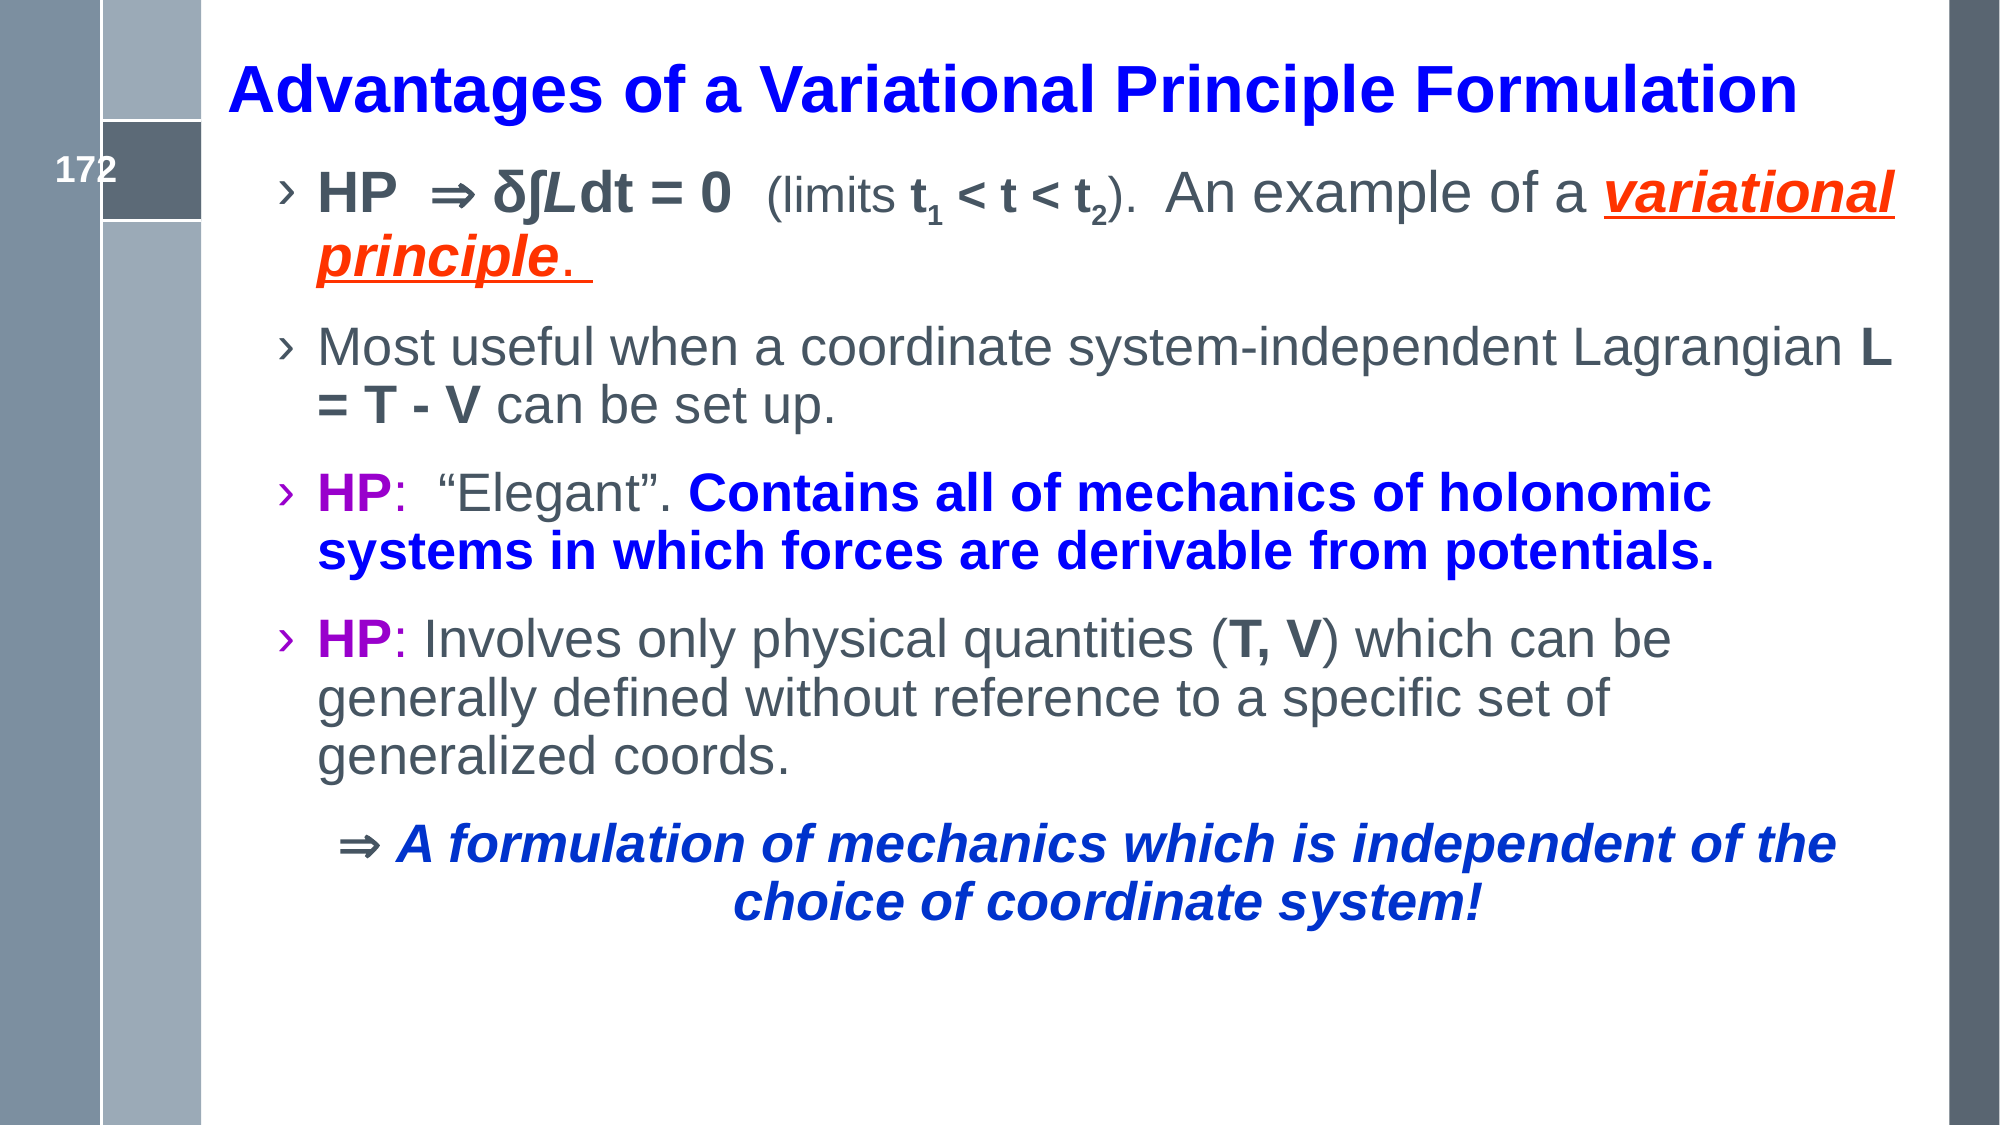

# Advantages of a Variational Principle Formulation
HP  ⇒ δ∫Ldt = 0  (limits t1 < t < t2).  An example of a variational principle.
Most useful when a coordinate system-independent Lagrangian L = T - V can be set up.
HP:  “Elegant”. Contains all of mechanics of holonomic systems in which forces are derivable from potentials.
HP: Involves only physical quantities (T, V) which can be generally defined without reference to a specific set of generalized coords.
⇒ A formulation of mechanics which is independent of the choice of coordinate system!